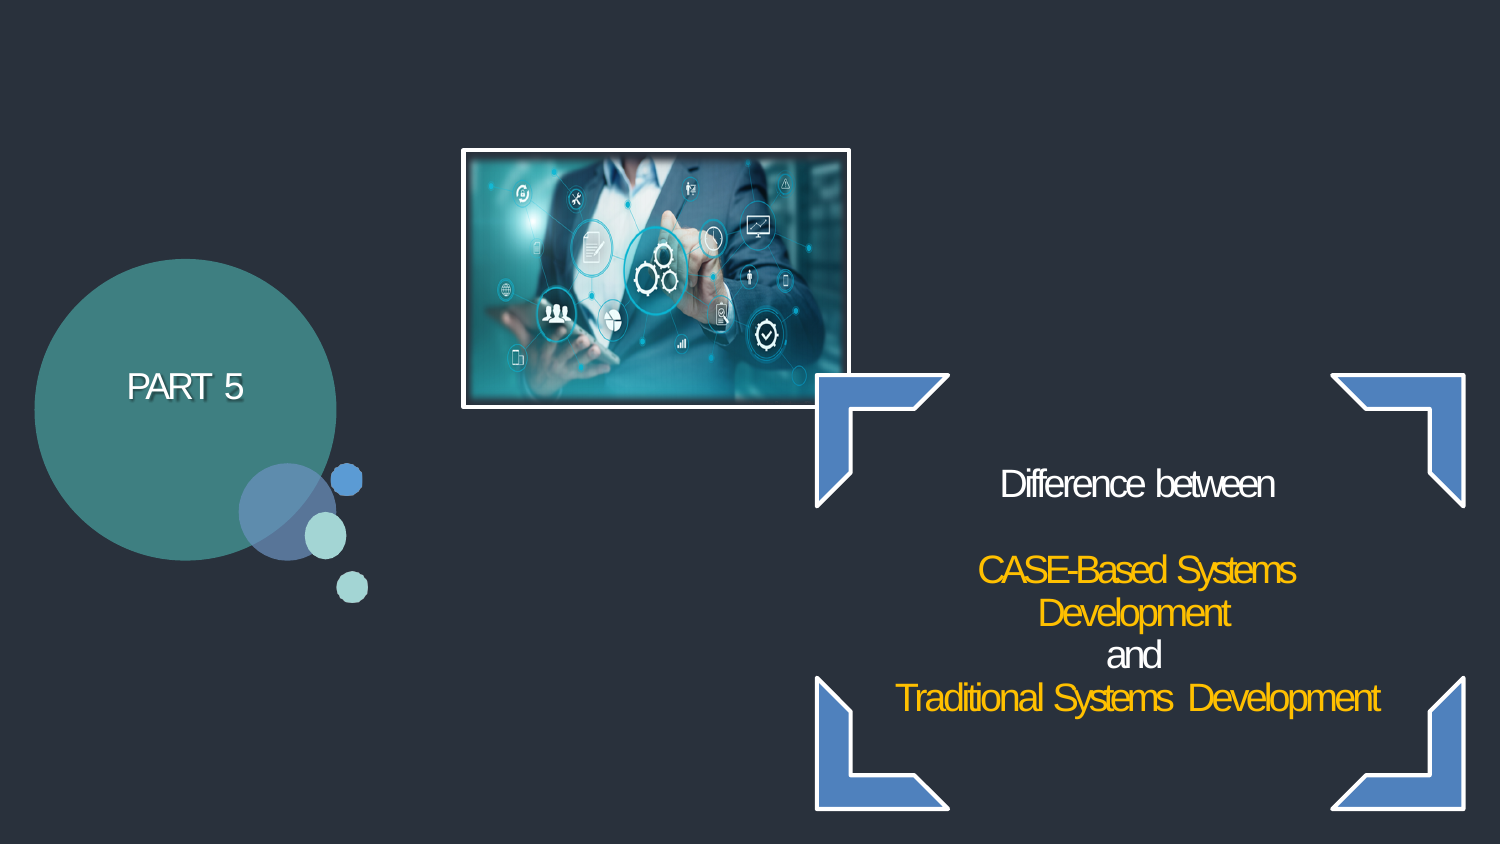

Difference between
CASE-Based Systems  Development
and
Traditional Systems  Development

PART 5